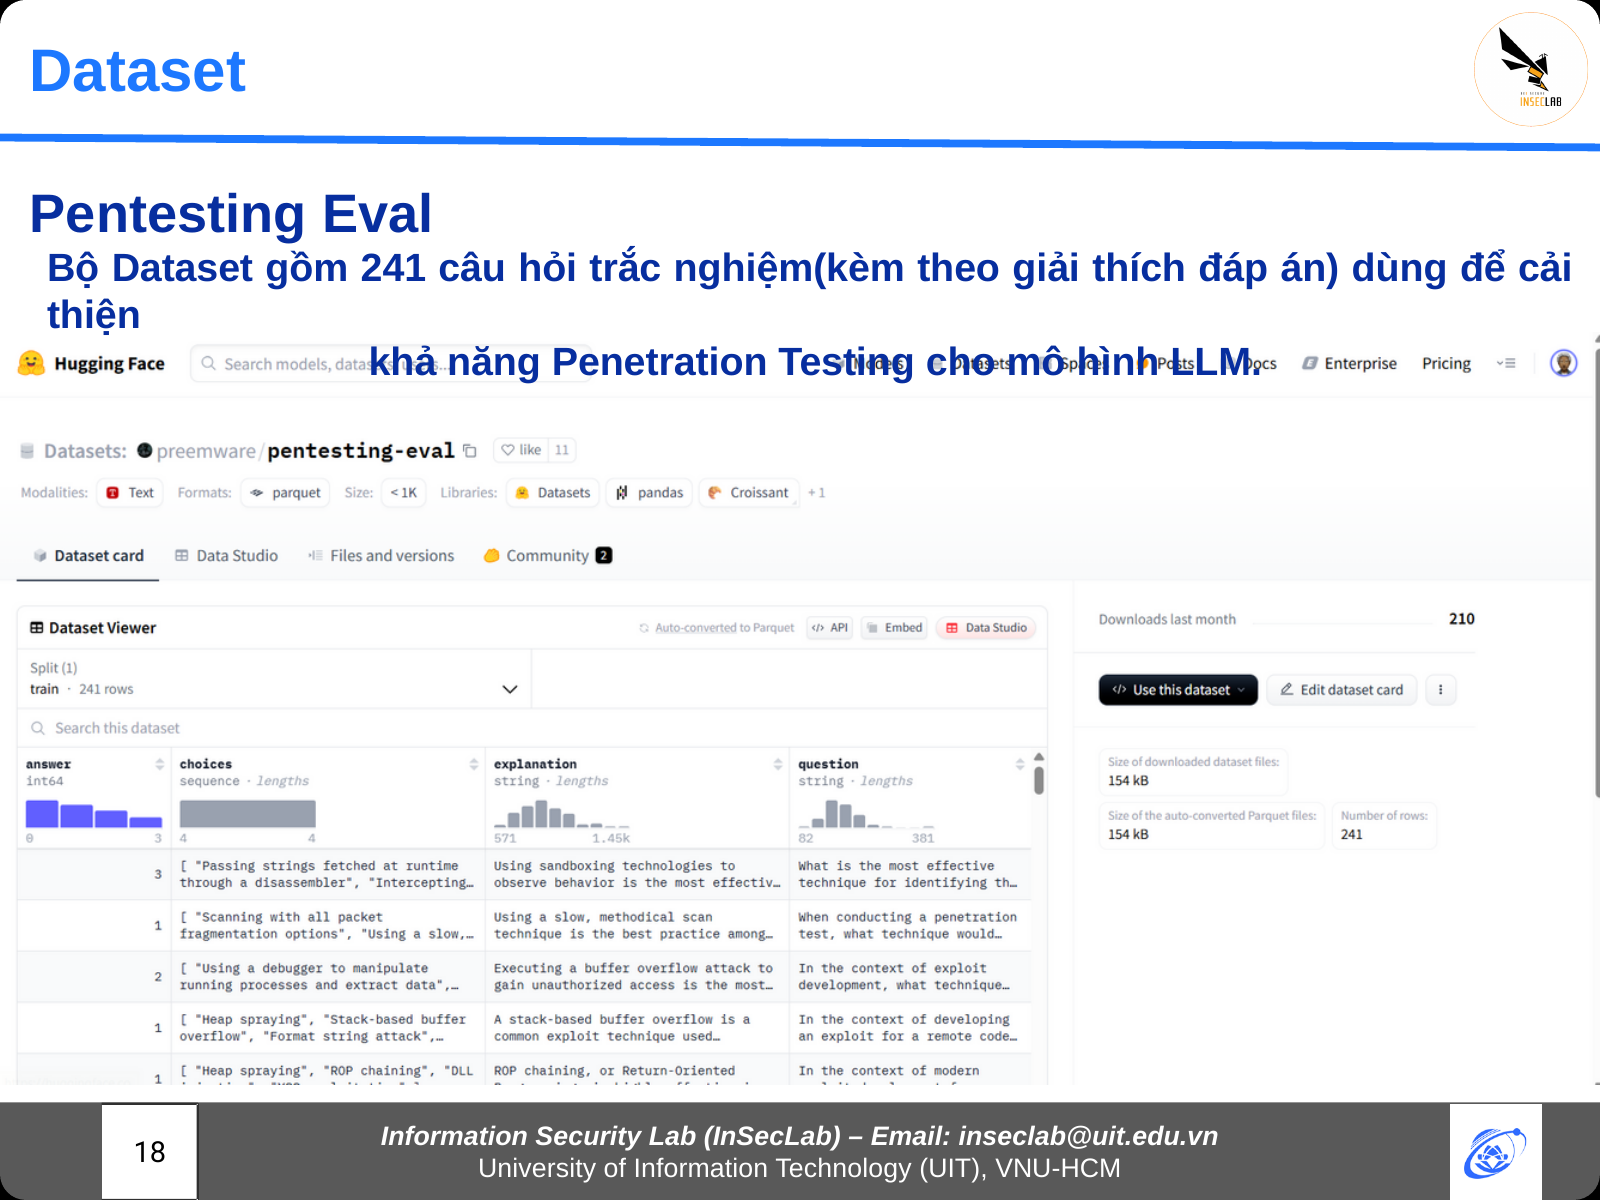

Dataset

Pentesting Eval

Bộ Dataset gồm 241 câu hỏi trắc nghiệm(kèm theo giải thích đáp án) dùng để cải thiện
 khả năng Penetration Testing cho mô hình LLM.

Information Security Lab (InSecLab) – Email: inseclab@uit.edu.vn
University of Information Technology (UIT), VNU-HCM

18